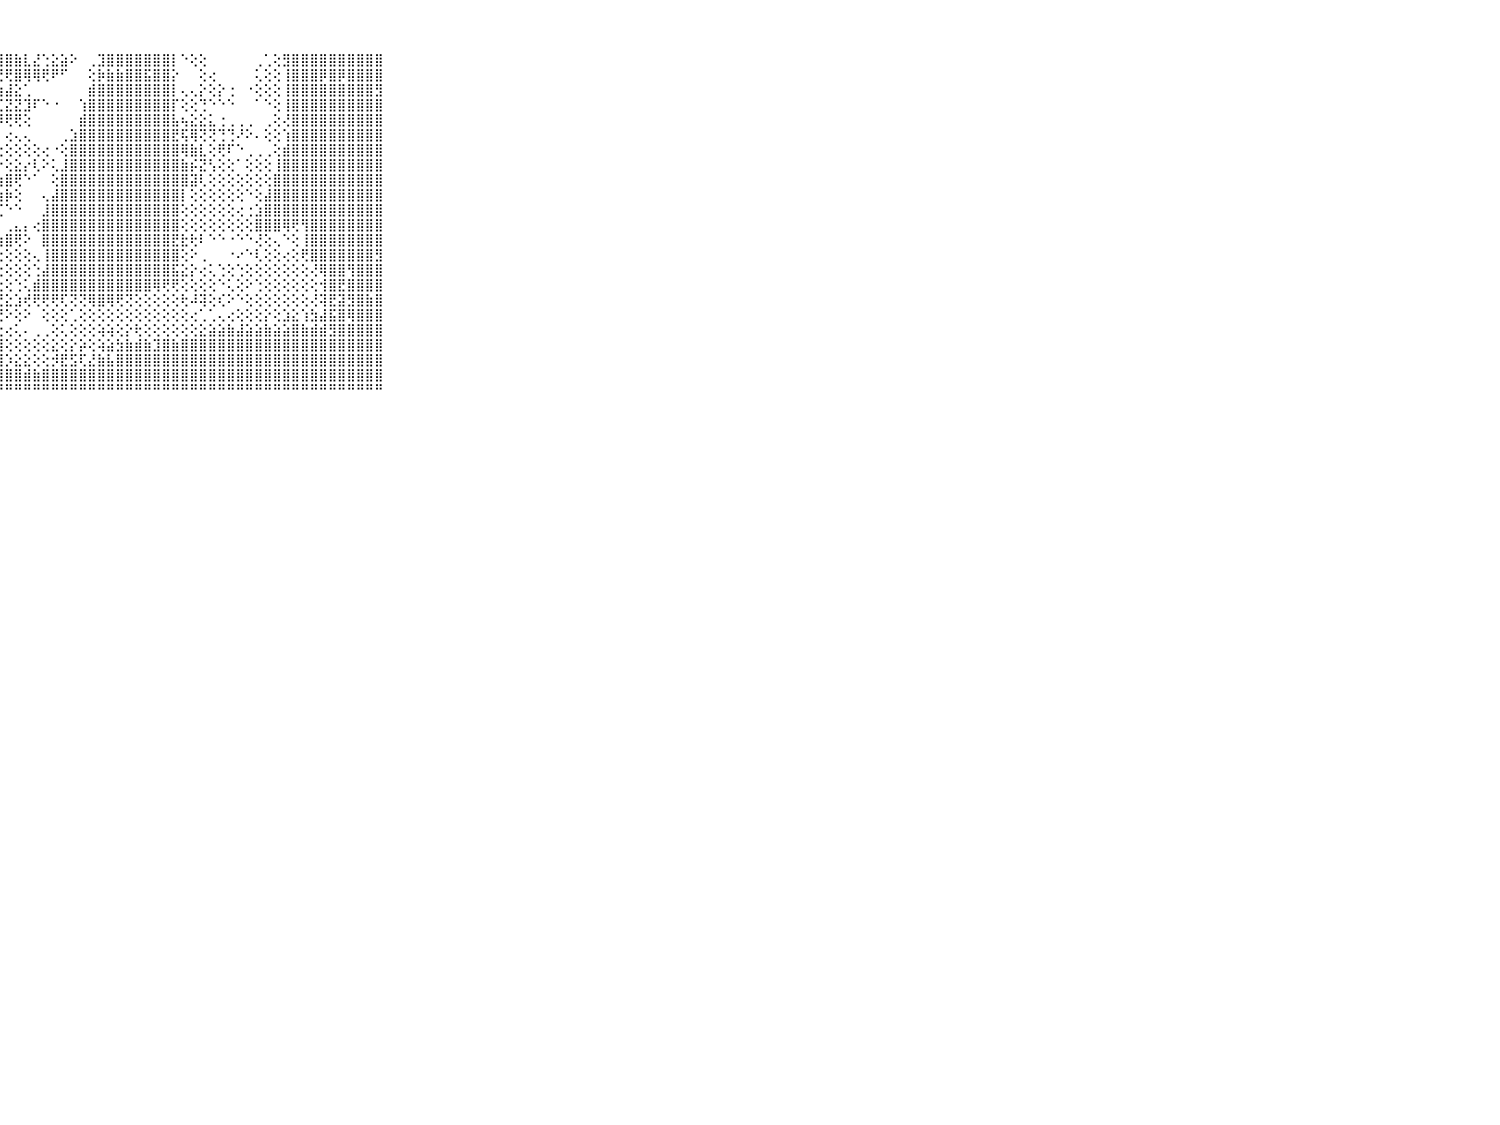

⠀⠀⠀⠀⠀⠀⠀⠀⠀⠀⠀⣿⣿⣿⣽⣽⣽⣿⣿⣿⣿⣿⣿⣿⣿⣿⣿⣿⣿⣷⣇⣜⢑⣕⣵⠕⠀⢀⣹⣿⣿⣿⣿⣿⣿⣿⡇⠑⢕⢕⠀⠀⠀⠀⠀⢀⢁⢕⣻⣿⣿⣿⣿⣿⣿⣿⣿⣿⣿⠀⠀⠀⠀⠀⠀⠀⠀⠀⠀⠀⠀
⠀⠀⠀⠀⠀⠀⠀⠀⠀⠀⠀⣿⣿⣿⣿⣿⣿⣿⣿⣿⣿⣿⣿⣿⣿⣿⣿⢟⢟⣿⢿⢿⢟⠟⠋⠀⠀⢕⡷⣷⣷⣿⣿⣯⣿⣿⡕⠀⠀⢕⢔⠀⠀⠀⠀⢅⢕⢕⢸⣿⣿⣿⡿⣿⡿⣿⣿⣿⣿⠀⠀⠀⠀⠀⠀⠀⠀⠀⠀⠀⠀
⠀⠀⠀⠀⠀⠀⠀⠀⠀⠀⠀⣿⣿⣿⣿⣿⣿⣿⣿⣿⣿⣿⣿⣿⣿⣿⣿⣷⣼⣕⢁⠀⠀⠀⠀⠀⠀⣾⣿⣿⣿⣿⣿⣿⣿⣿⡇⢄⢄⡕⢕⡕⢐⠀⠐⢕⢕⢕⢸⣿⣿⣿⣿⣿⣿⣿⣿⣿⣻⠀⠀⠀⠀⠀⠀⠀⠀⠀⠀⠀⠀
⠀⠀⠀⠀⠀⠀⠀⠀⠀⠀⠀⣿⣿⣿⣿⣿⣿⣿⣿⣿⣿⣿⣿⣿⣿⣿⣟⣏⣝⣝⣹⠏⠑⠐⠀⠀⢱⣿⣿⣿⣿⣿⣿⣿⣿⣿⡏⢕⢕⢙⠑⠑⠑⠀⠀⠁⠑⢕⢸⣿⣿⣿⣿⣿⣿⣿⣿⣿⣿⠀⠀⠀⠀⠀⠀⠀⠀⠀⠀⠀⠀
⠀⠀⠀⠀⠀⠀⠀⠀⠀⠀⠀⣿⣿⣿⣿⣿⣿⣿⣿⣿⣿⣿⣿⣿⣿⣿⣿⡿⢟⢟⢕⠀⠀⠀⠀⠀⣾⣿⣿⣿⣿⣿⣿⣿⣿⣿⣧⢦⣕⣕⣅⢐⢀⢀⢀⠀⢀⢕⢜⣿⣿⣿⣿⣿⣿⣿⣿⣿⣿⠀⠀⠀⠀⠀⠀⠀⠀⠀⠀⠀⠀
⠀⠀⠀⠀⠀⠀⠀⠀⠀⠀⠀⣿⣿⣿⣿⣿⣿⣿⣿⣿⣿⣿⣿⣿⣿⣿⣿⡇⢔⢄⢄⠀⠀⠀⢀⣱⣿⣿⣿⣿⣿⣿⣿⣿⣿⣿⣟⢯⢿⢝⢝⢙⢙⠜⠕⠄⢕⢕⢱⣿⣿⣿⣿⣿⣿⣿⣿⣿⣿⠀⠀⠀⠀⠀⠀⠀⠀⠀⠀⠀⠀
⠀⠀⠀⠀⠀⠀⠀⠀⠀⠀⠀⣿⣿⣿⣿⣿⣿⣿⣿⣿⣿⣿⣿⣿⣿⣿⢿⢗⢕⢕⢕⢕⢔⠐⢕⣿⣿⣿⣿⣿⣿⣿⣿⣿⣿⣿⣿⢿⣷⣇⢕⢟⠏⠑⢀⢀⢀⢕⣾⣿⣿⣿⣿⣿⣿⣿⣿⣿⣿⠀⠀⠀⠀⠀⠀⠀⠀⠀⠀⠀⠀
⠀⠀⠀⠀⠀⠀⠀⠀⠀⠀⠀⣿⣿⣿⣿⣿⣿⣿⣿⣿⣿⣿⣿⣿⣿⣿⣿⡗⢕⣕⡔⢇⠕⢅⣸⣿⣿⣿⣿⣿⣿⣿⣿⣿⣿⣿⣿⣷⡮⣝⢣⢕⢕⠁⢕⢕⢕⢸⣿⣿⣿⣿⣿⣿⣿⣿⣿⣿⣿⠀⠀⠀⠀⠀⠀⠀⠀⠀⠀⠀⠀
⠀⠀⠀⠀⠀⠀⠀⠀⠀⠀⠀⣿⣿⣿⣿⣿⣿⣿⣿⣿⣿⣿⣿⣿⣿⡿⢧⣵⣿⢟⠑⠁⠀⢕⣿⣿⣿⣿⣿⣿⣿⣿⣿⣿⣿⣿⣿⣿⣽⢇⢕⢕⢕⢕⢕⢕⢕⣿⣿⣿⣿⣿⣿⣿⣿⣿⣿⣿⣿⠀⠀⠀⠀⠀⠀⠀⠀⠀⠀⠀⠀
⠀⠀⠀⠀⠀⠀⠀⠀⠀⠀⠀⣿⣿⣿⣿⣿⣿⣿⣿⣿⣿⣿⣿⣿⣿⣷⣷⣵⡷⢕⠀⠀⢄⣼⣿⣿⣿⣿⣿⣿⣿⣿⣿⣿⣿⣿⣿⡇⢕⢕⢕⢕⢕⢕⠑⢕⣼⣿⣿⣿⣿⣿⣿⣿⣿⣿⣿⣿⣿⠀⠀⠀⠀⠀⠀⠀⠀⠀⠀⠀⠀
⠀⠀⠀⠀⠀⠀⠀⠀⠀⠀⠀⣿⣿⣿⣿⣿⣿⣿⣿⣿⣿⣿⣿⣿⣿⣿⢿⢏⠑⠑⠀⠀⣸⣿⣿⣿⣿⣿⣿⣿⣿⣿⣿⣿⣿⣿⣿⢕⢕⢕⢕⢕⢕⢔⢐⣱⣿⣿⣿⣿⣿⣿⣿⣿⣿⣿⣿⣿⣿⠀⠀⠀⠀⠀⠀⠀⠀⠀⠀⠀⠀
⠀⠀⠀⠀⠀⠀⠀⠀⠀⠀⠀⣿⣿⣿⣿⣿⣿⣿⣿⣿⣿⣿⣿⣿⣿⢏⠑⠀⢀⣄⡄⢔⣿⣿⣿⣿⣿⣿⣿⣿⣿⣿⣿⣿⣿⣿⣿⢕⢕⢕⢕⢕⢕⢕⢕⣿⣿⣿⢿⢟⢻⣿⣿⣿⣿⣿⣿⣿⣿⠀⠀⠀⠀⠀⠀⠀⠀⠀⠀⠀⠀
⠀⠀⠀⠀⠀⠀⠀⠀⠀⠀⠀⣿⣿⣿⣿⣿⣿⣿⣿⣿⣿⣿⣿⣿⣷⣕⣵⣷⣿⢟⠕⠀⣿⣿⣿⣿⣿⣿⣿⣿⣿⣿⣿⣿⣿⣿⣟⣗⢗⠇⠑⠑⠐⠑⠑⢜⢕⢄⠑⢕⢸⣿⣿⣿⣿⣿⣿⣿⣿⠀⠀⠀⠀⠀⠀⠀⠀⠀⠀⠀⠀
⠀⠀⠀⠀⠀⠀⠀⠀⠀⠀⠀⣿⣿⣿⣿⣿⣿⣿⣿⣿⣿⣿⣿⣿⣿⡯⢕⢕⢕⢕⢕⢄⢸⣿⣿⣿⣿⣿⣿⣿⣿⣿⣿⣿⣿⣿⣿⢕⠕⢀⠀⠀⠐⠔⠑⢇⢕⢕⢔⢕⢟⣿⣿⣿⣿⣿⣿⣿⣻⠀⠀⠀⠀⠀⠀⠀⠀⠀⠀⠀⠀
⠀⠀⠀⠀⠀⠀⠀⠀⠀⠀⠀⣿⣿⣿⣿⣿⣿⣿⣿⣿⣿⣿⣿⣿⢟⢇⢕⢕⢕⢕⢕⢑⣼⣿⣿⣿⣿⣿⣿⣿⣿⣿⣿⣿⣿⣿⣯⣕⡕⢔⢅⢑⢕⢑⢕⢕⢕⢕⢕⢕⢕⢜⢿⣿⣿⢻⣿⣿⣿⠀⠀⠀⠀⠀⠀⠀⠀⠀⠀⠀⠀
⠀⠀⠀⠀⠀⠀⠀⠀⠀⠀⠀⣿⣿⣿⣿⣿⣿⣿⣿⣿⣿⣿⣿⣿⣿⡇⢕⢕⢕⢑⢅⣾⣿⣿⣿⣿⣿⣿⣿⣿⣿⣿⣿⣿⢿⢟⢟⢕⢕⢕⢕⠑⢅⢕⠕⢑⢕⢕⢕⢕⢕⢕⢺⣿⣟⣿⣿⣿⣿⠀⠀⠀⠀⠀⠀⠀⠀⠀⠀⠀⠀
⠀⠀⠀⠀⠀⠀⠀⠀⠀⠀⠀⣿⣿⣿⣿⣿⣿⣿⣿⣿⣿⣿⣿⣿⣿⣿⣝⣝⣕⣱⢞⢟⢟⢟⢏⢝⢝⢿⣿⢿⢟⢝⢕⢕⢕⢕⢕⢗⠼⢽⢕⢎⠕⠑⢕⢕⢕⢕⢕⢕⢕⢜⢽⣟⣽⣻⣿⣷⣿⠀⠀⠀⠀⠀⠀⠀⠀⠀⠀⠀⠀
⠀⠀⠀⠀⠀⠀⠀⠀⠀⠀⠀⣿⣿⣿⣿⣿⣿⣿⣿⣿⣿⣿⣿⡿⢝⢝⢝⢝⠕⢕⠕⠀⢕⢕⢕⢁⢕⢕⢕⢕⢕⢕⢕⢕⢕⢕⢕⢕⢔⢁⢁⢄⢔⢕⢕⢕⡕⢕⣱⣕⢱⣳⣼⣯⣿⢿⣿⣿⣿⠀⠀⠀⠀⠀⠀⠀⠀⠀⠀⠀⠀
⠀⠀⠀⠀⠀⠀⠀⠀⠀⠀⠀⣿⣿⣿⣿⣿⣿⣿⣿⣿⣿⣿⣿⣇⡕⢕⢕⢕⢔⢅⠄⢀⢀⢕⢅⢕⢕⢕⢵⢵⢕⡕⢗⢕⢕⢕⢕⢕⢕⣕⣵⣵⣷⣼⣵⣵⣷⣵⣵⣿⣷⣾⣾⣻⣿⣿⣿⣿⣿⠀⠀⠀⠀⠀⠀⠀⠀⠀⠀⠀⠀
⠀⠀⠀⠀⠀⠀⠀⠀⠀⠀⠀⣿⣿⣿⣿⣿⣿⣿⣿⣿⣿⣿⣿⣿⣧⣵⣵⣾⢕⢕⢕⢕⢕⣕⢕⡕⡵⢕⢵⣵⣳⣷⣾⣷⣹⣿⣷⣿⣿⣿⣿⣿⣿⣿⣿⣿⣿⣿⣿⣿⣿⣿⣿⣿⣿⣿⣿⣿⣿⠀⠀⠀⠀⠀⠀⠀⠀⠀⠀⠀⠀
⠀⠀⠀⠀⠀⠀⠀⠀⠀⠀⠀⣿⣿⣿⣿⣿⣿⣿⣿⣿⣿⣿⣿⣿⣿⣿⣿⣿⡱⣕⣕⢕⢕⡺⣟⣫⢏⣜⣷⣧⣿⣿⣿⣿⣿⣿⣿⣿⣿⣿⣿⣿⣿⣿⣿⣿⣿⣿⣿⣿⣿⣿⣿⣿⣿⣿⣿⣿⣿⠀⠀⠀⠀⠀⠀⠀⠀⠀⠀⠀⠀
⠀⠀⠀⠀⠀⠀⠀⠀⠀⠀⠀⣿⣿⣿⣿⣿⣿⣿⣿⣿⣿⣿⣿⣿⣿⣿⣿⣿⣿⣿⣾⣷⣿⣿⣿⣿⣿⣿⣿⣿⣿⣿⣿⣿⣿⣿⣿⣿⣿⣿⣿⣿⣿⣿⣿⣿⣿⣿⣿⣿⣿⣿⣿⣿⣿⣿⣿⣿⣿⠀⠀⠀⠀⠀⠀⠀⠀⠀⠀⠀⠀
⠀⠀⠀⠀⠀⠀⠀⠀⠀⠀⠀⠛⠛⠛⠛⠛⠛⠛⠛⠛⠛⠛⠛⠛⠛⠛⠛⠛⠛⠛⠛⠛⠛⠛⠛⠛⠛⠛⠛⠛⠛⠛⠛⠛⠛⠛⠛⠛⠛⠛⠛⠛⠛⠛⠛⠛⠛⠛⠛⠛⠛⠛⠛⠛⠛⠛⠛⠛⠛⠀⠀⠀⠀⠀⠀⠀⠀⠀⠀⠀⠀